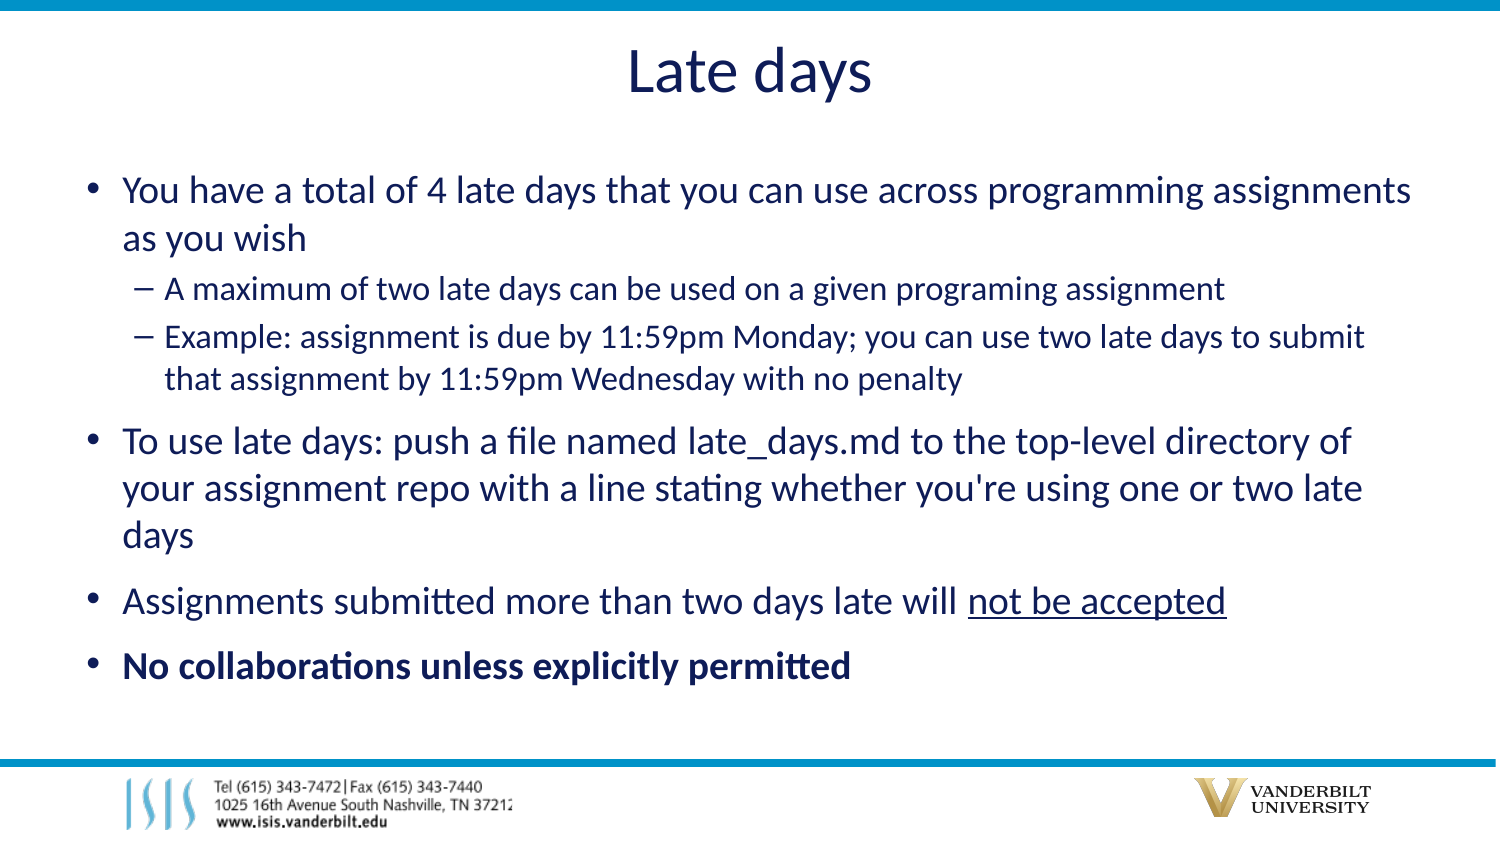

# Late days
You have a total of 4 late days that you can use across programming assignments as you wish
A maximum of two late days can be used on a given programing assignment
Example: assignment is due by 11:59pm Monday; you can use two late days to submit that assignment by 11:59pm Wednesday with no penalty
To use late days: push a file named late_days.md to the top-level directory of your assignment repo with a line stating whether you're using one or two late days
Assignments submitted more than two days late will not be accepted
No collaborations unless explicitly permitted